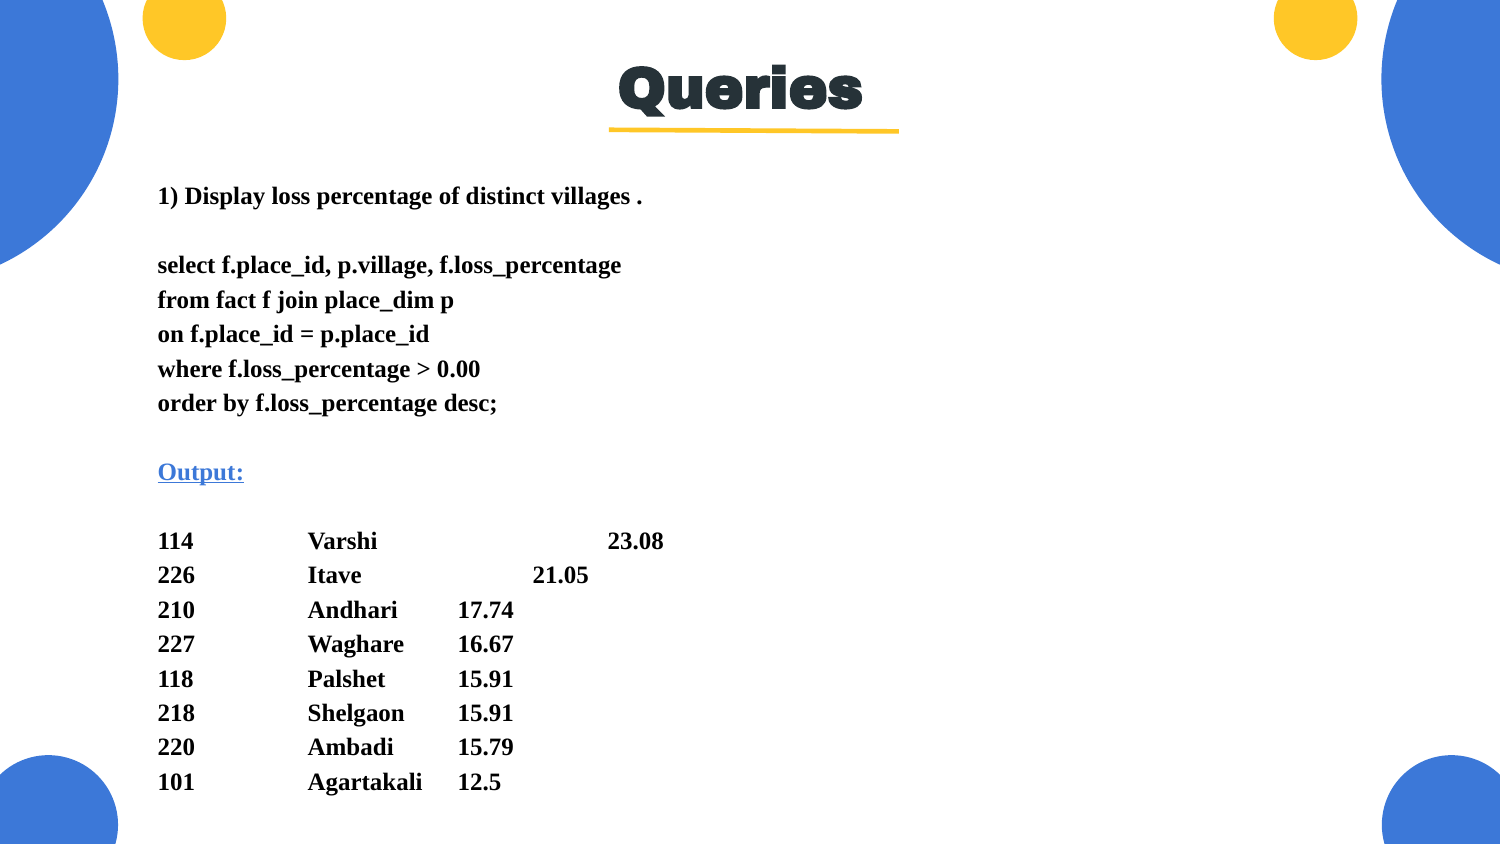

# Queries
1) Display loss percentage of distinct villages .

select f.place_id, p.village, f.loss_percentage
from fact f join place_dim p
on f.place_id = p.place_id
where f.loss_percentage > 0.00
order by f.loss_percentage desc;

Output:

114	Varshi	    	23.08
226	Itave	            21.05
210	Andhari	17.74
227	Waghare	16.67
118	Palshet	15.91
218	Shelgaon	15.91
220	Ambadi	15.79
101	Agartakali	12.5